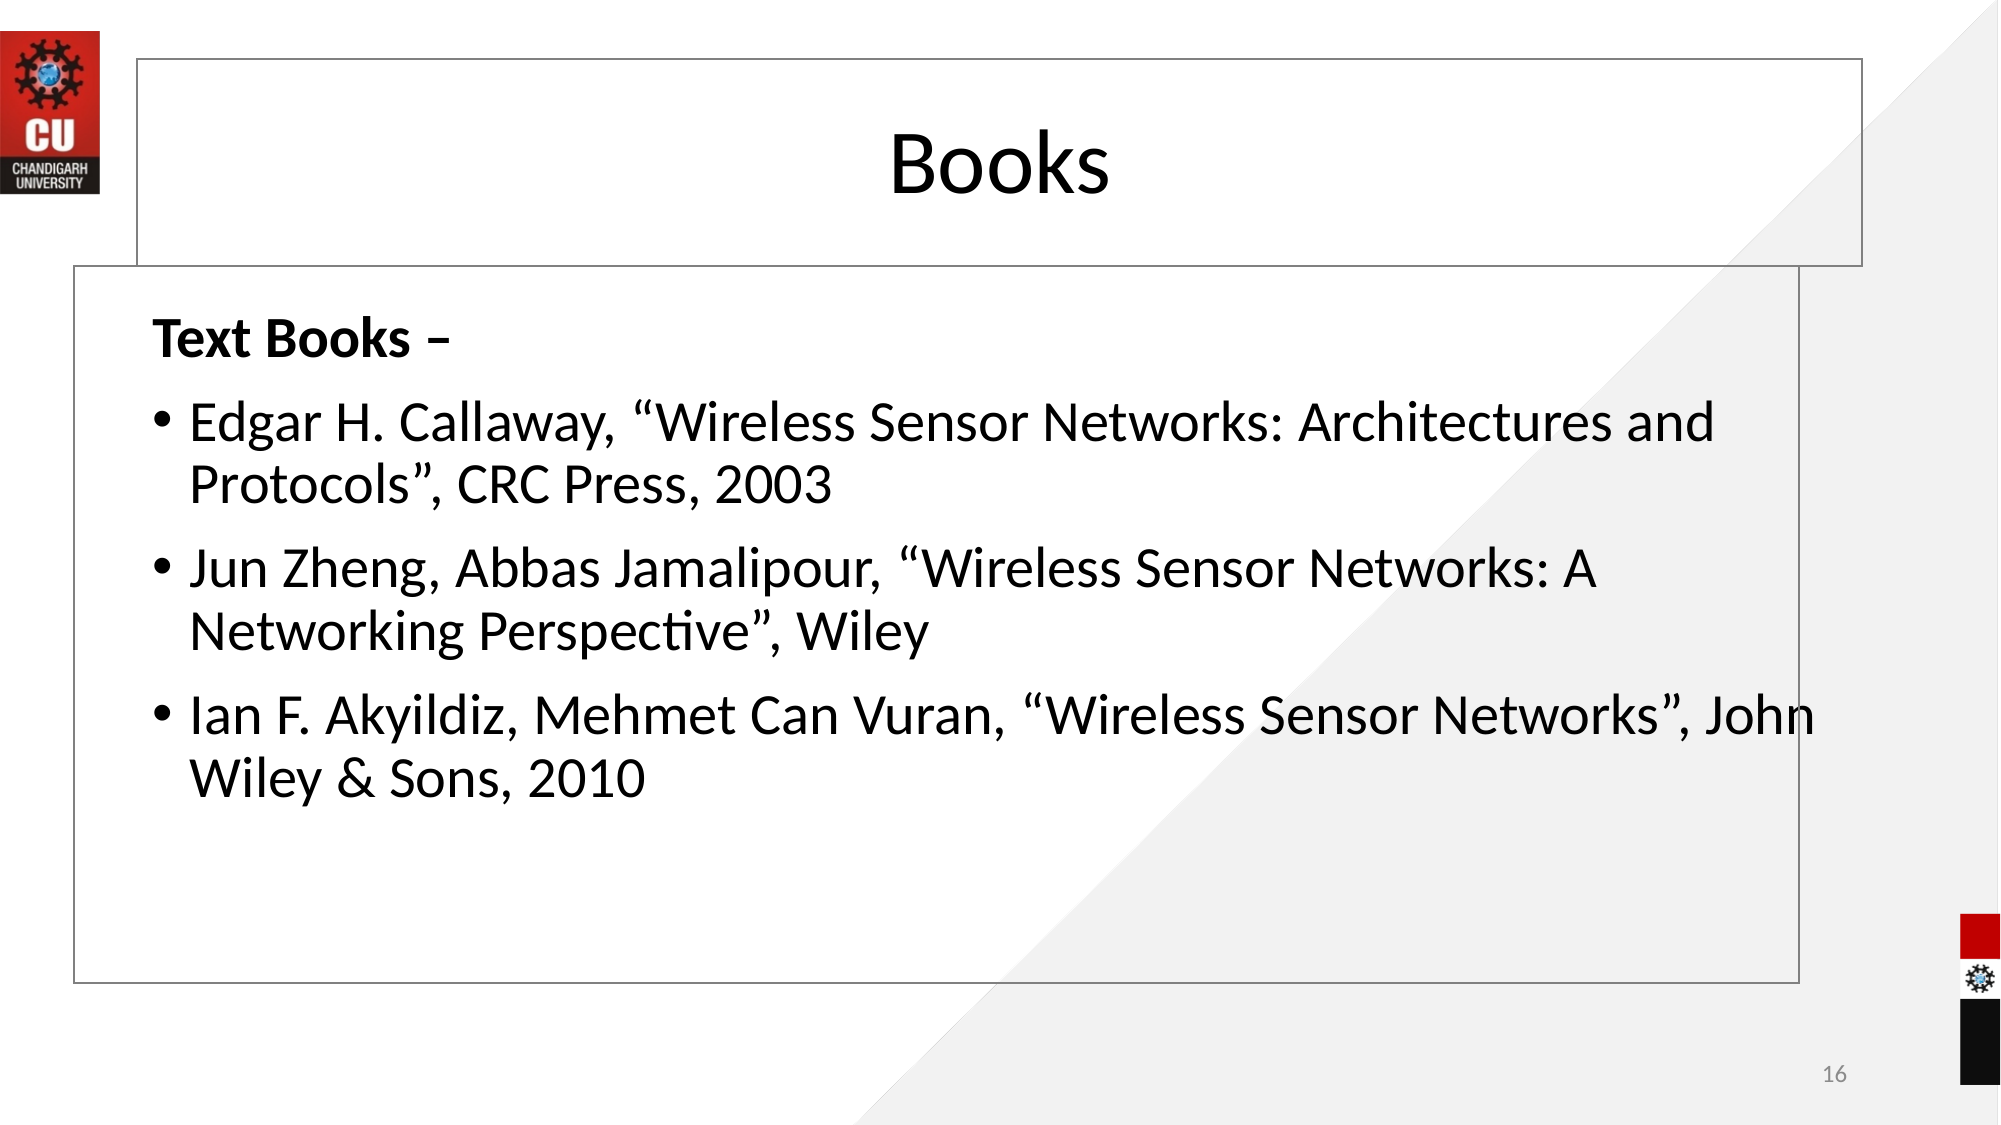

# Books

Text Books –
Edgar H. Callaway, “Wireless Sensor Networks: Architectures and Protocols”, CRC Press, 2003
Jun Zheng, Abbas Jamalipour, “Wireless Sensor Networks: A Networking Perspective”, Wiley
Ian F. Akyildiz, Mehmet Can Vuran, “Wireless Sensor Networks”, John Wiley & Sons, 2010

16